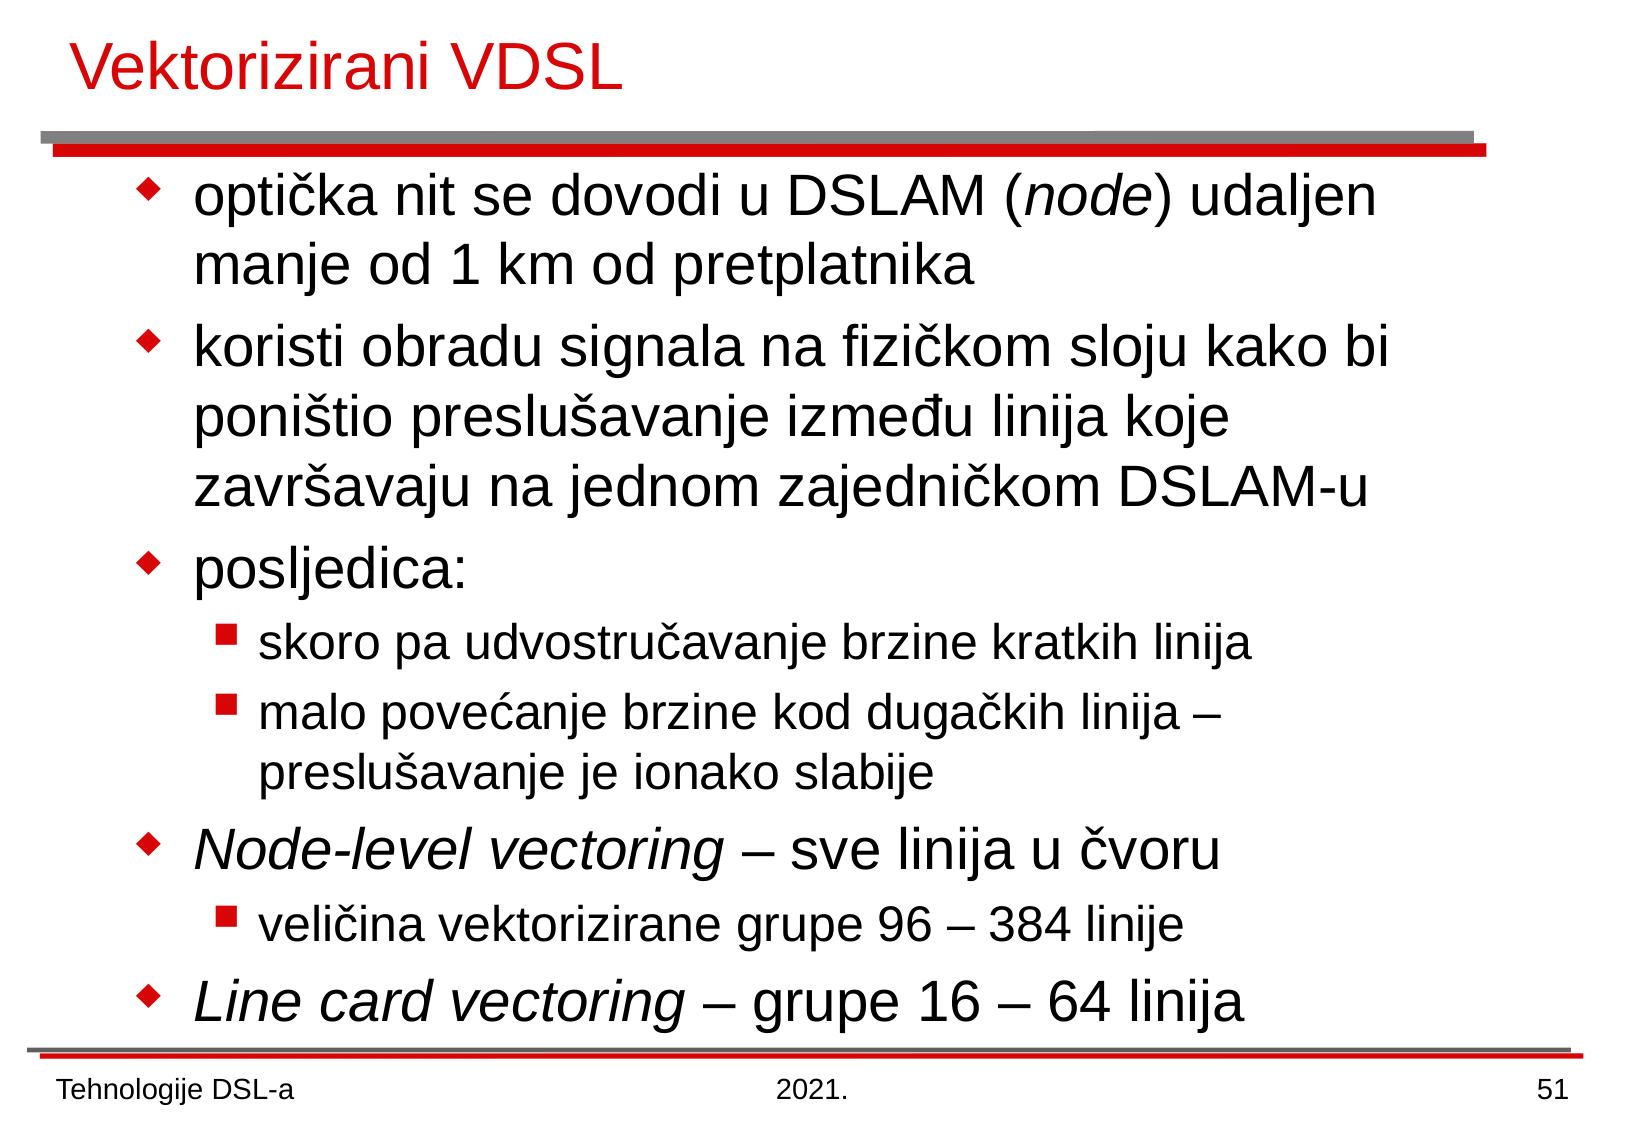

# Vektorizirani VDSL
optička nit se dovodi u DSLAM (node) udaljen manje od 1 km od pretplatnika
koristi obradu signala na fizičkom sloju kako bi poništio preslušavanje između linija koje završavaju na jednom zajedničkom DSLAM-u
posljedica:
skoro pa udvostručavanje brzine kratkih linija
malo povećanje brzine kod dugačkih linija – preslušavanje je ionako slabije
Node-level vectoring – sve linija u čvoru
veličina vektorizirane grupe 96 – 384 linije
Line card vectoring – grupe 16 – 64 linija
Tehnologije DSL-a
2021.
51